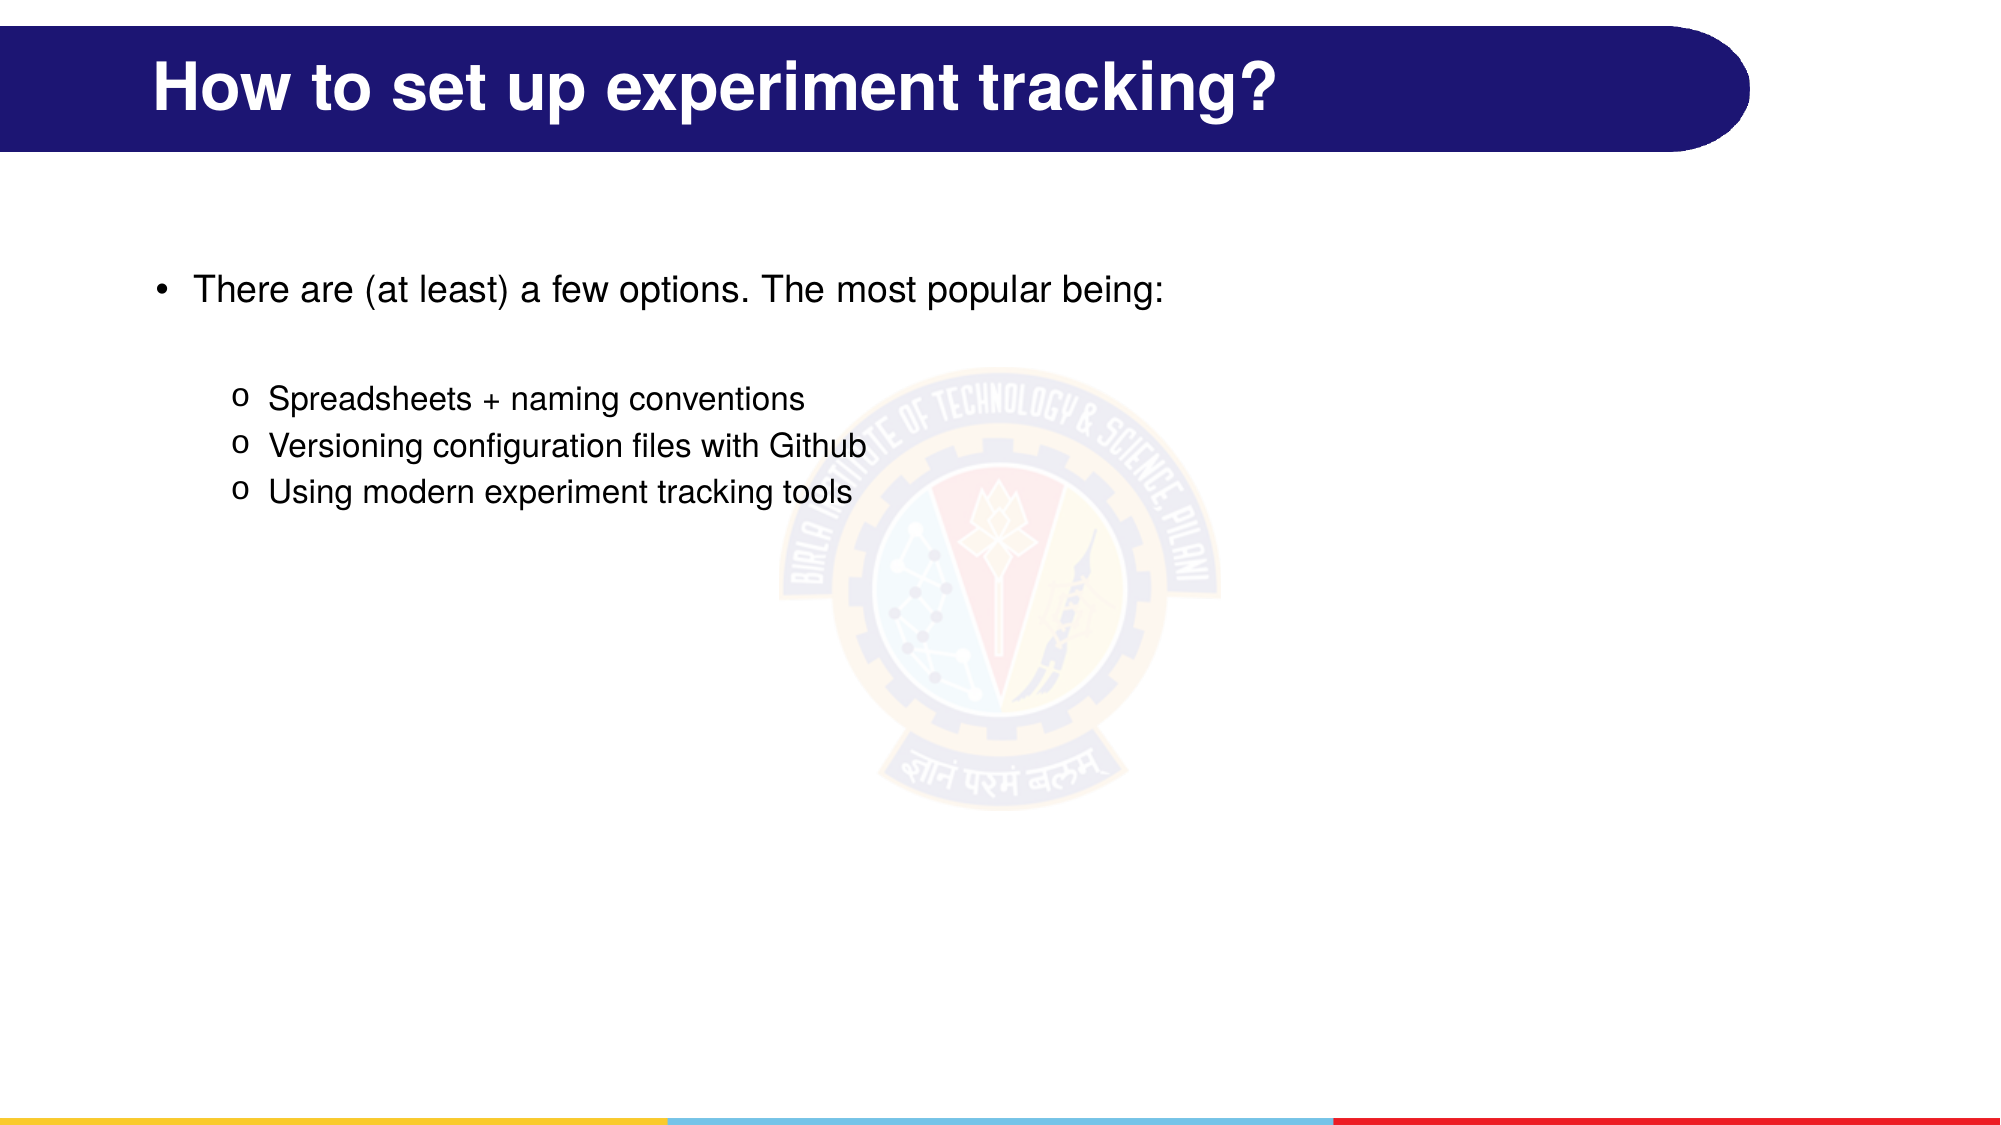

# How to set up experiment tracking?

There are (at least) a few options. The most popular being:

Spreadsheets + naming conventions
Versioning configuration files with Github
Using modern experiment tracking tools